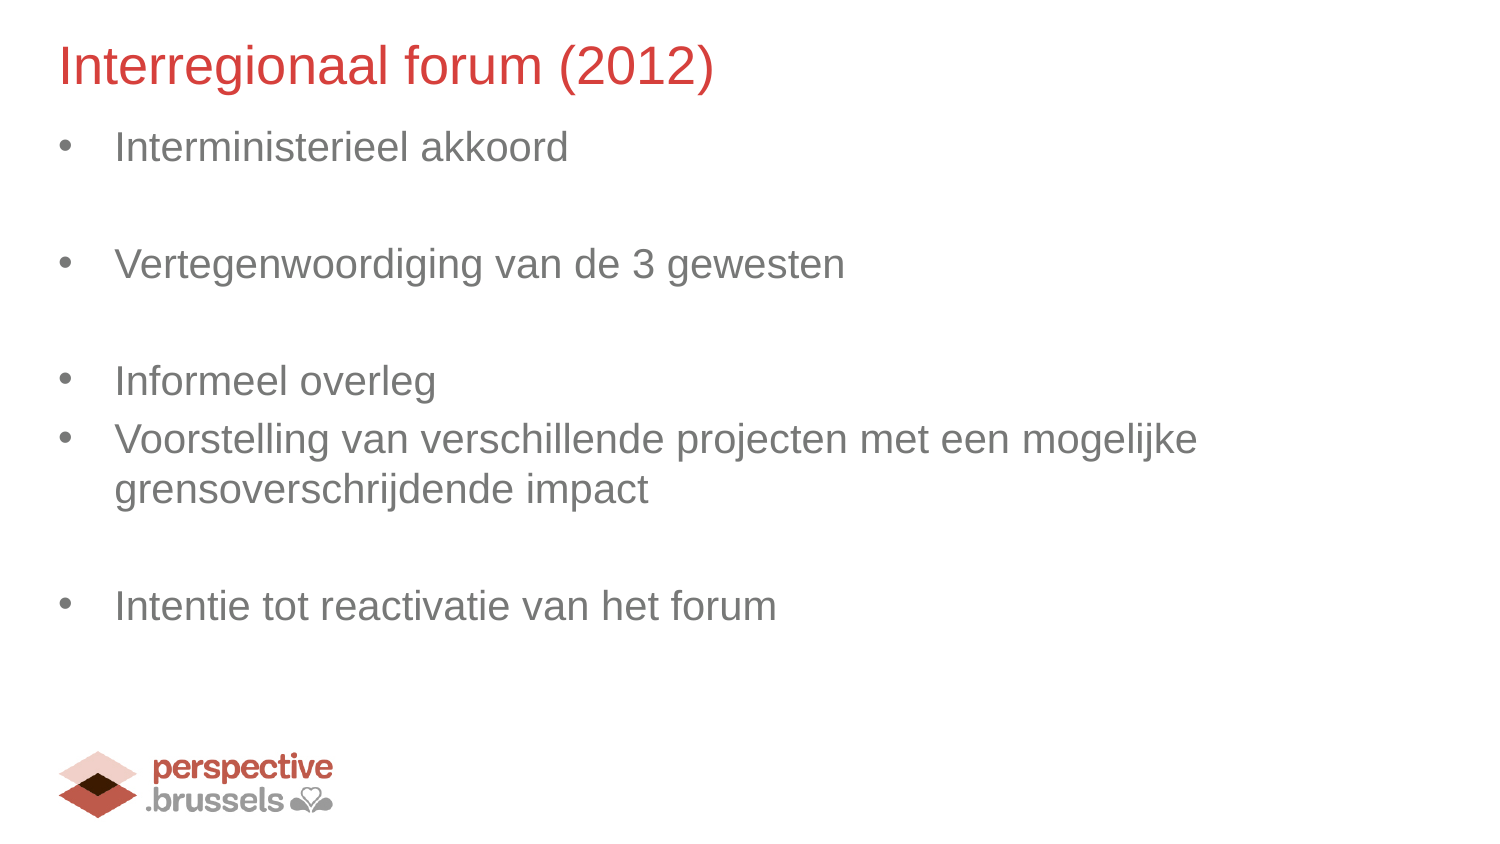

# Interregionaal forum (2012)
Interministerieel akkoord

Vertegenwoordiging van de 3 gewesten

Informeel overleg
Voorstelling van verschillende projecten met een mogelijke grensoverschrijdende impact

Intentie tot reactivatie van het forum